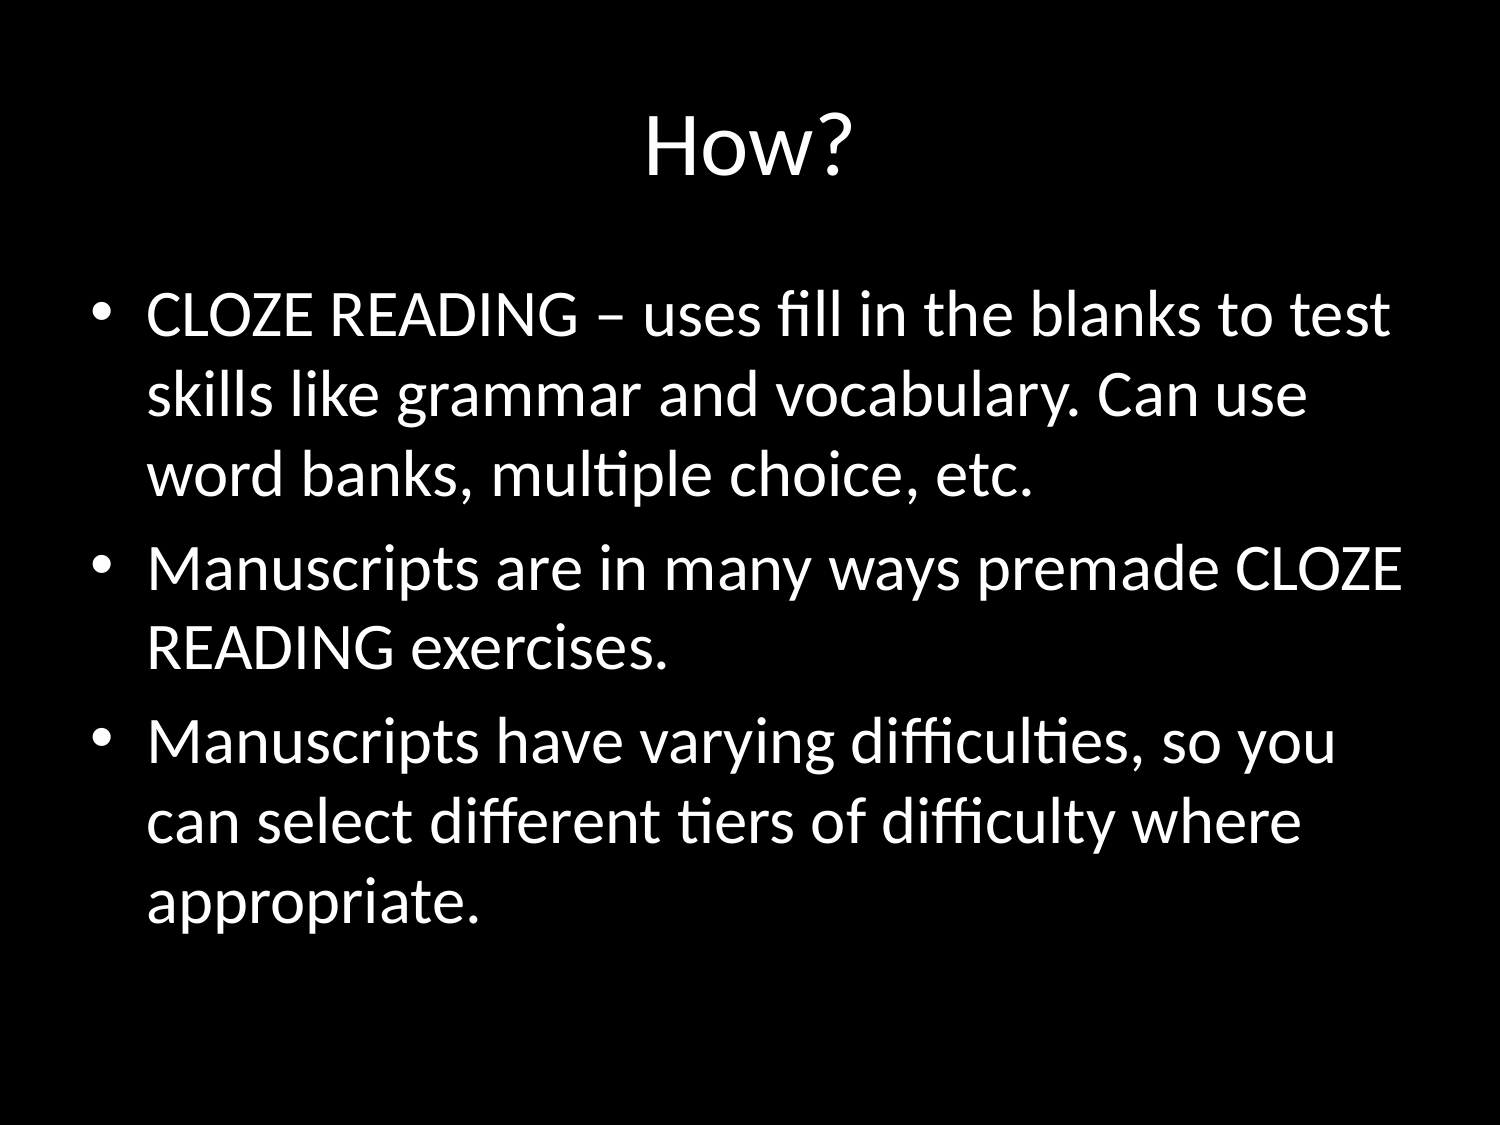

# How?
CLOZE READING – uses fill in the blanks to test skills like grammar and vocabulary. Can use word banks, multiple choice, etc.
Manuscripts are in many ways premade CLOZE READING exercises.
Manuscripts have varying difficulties, so you can select different tiers of difficulty where appropriate.